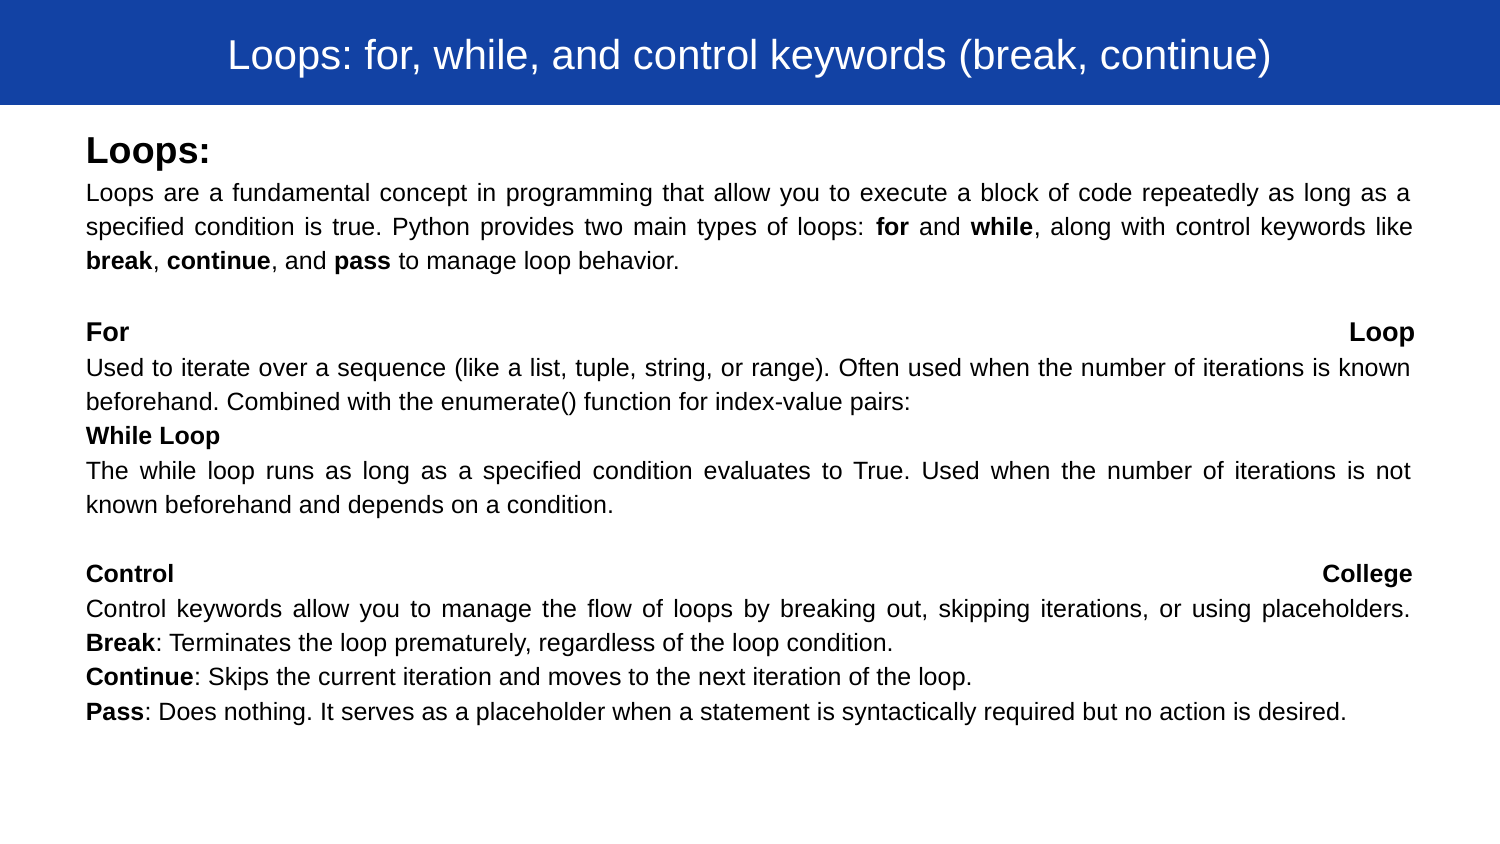

Loops: for, while, and control keywords (break, continue)
Loops:
Loops are a fundamental concept in programming that allow you to execute a block of code repeatedly as long as a specified condition is true. Python provides two main types of loops: for and while, along with control keywords like break, continue, and pass to manage loop behavior.
For Loop
Used to iterate over a sequence (like a list, tuple, string, or range). Often used when the number of iterations is known beforehand. Combined with the enumerate() function for index-value pairs:
While Loop
The while loop runs as long as a specified condition evaluates to True. Used when the number of iterations is not known beforehand and depends on a condition.

Control College
Control keywords allow you to manage the flow of loops by breaking out, skipping iterations, or using placeholders.
Break: Terminates the loop prematurely, regardless of the loop condition.
Continue: Skips the current iteration and moves to the next iteration of the loop.
Pass: Does nothing. It serves as a placeholder when a statement is syntactically required but no action is desired.